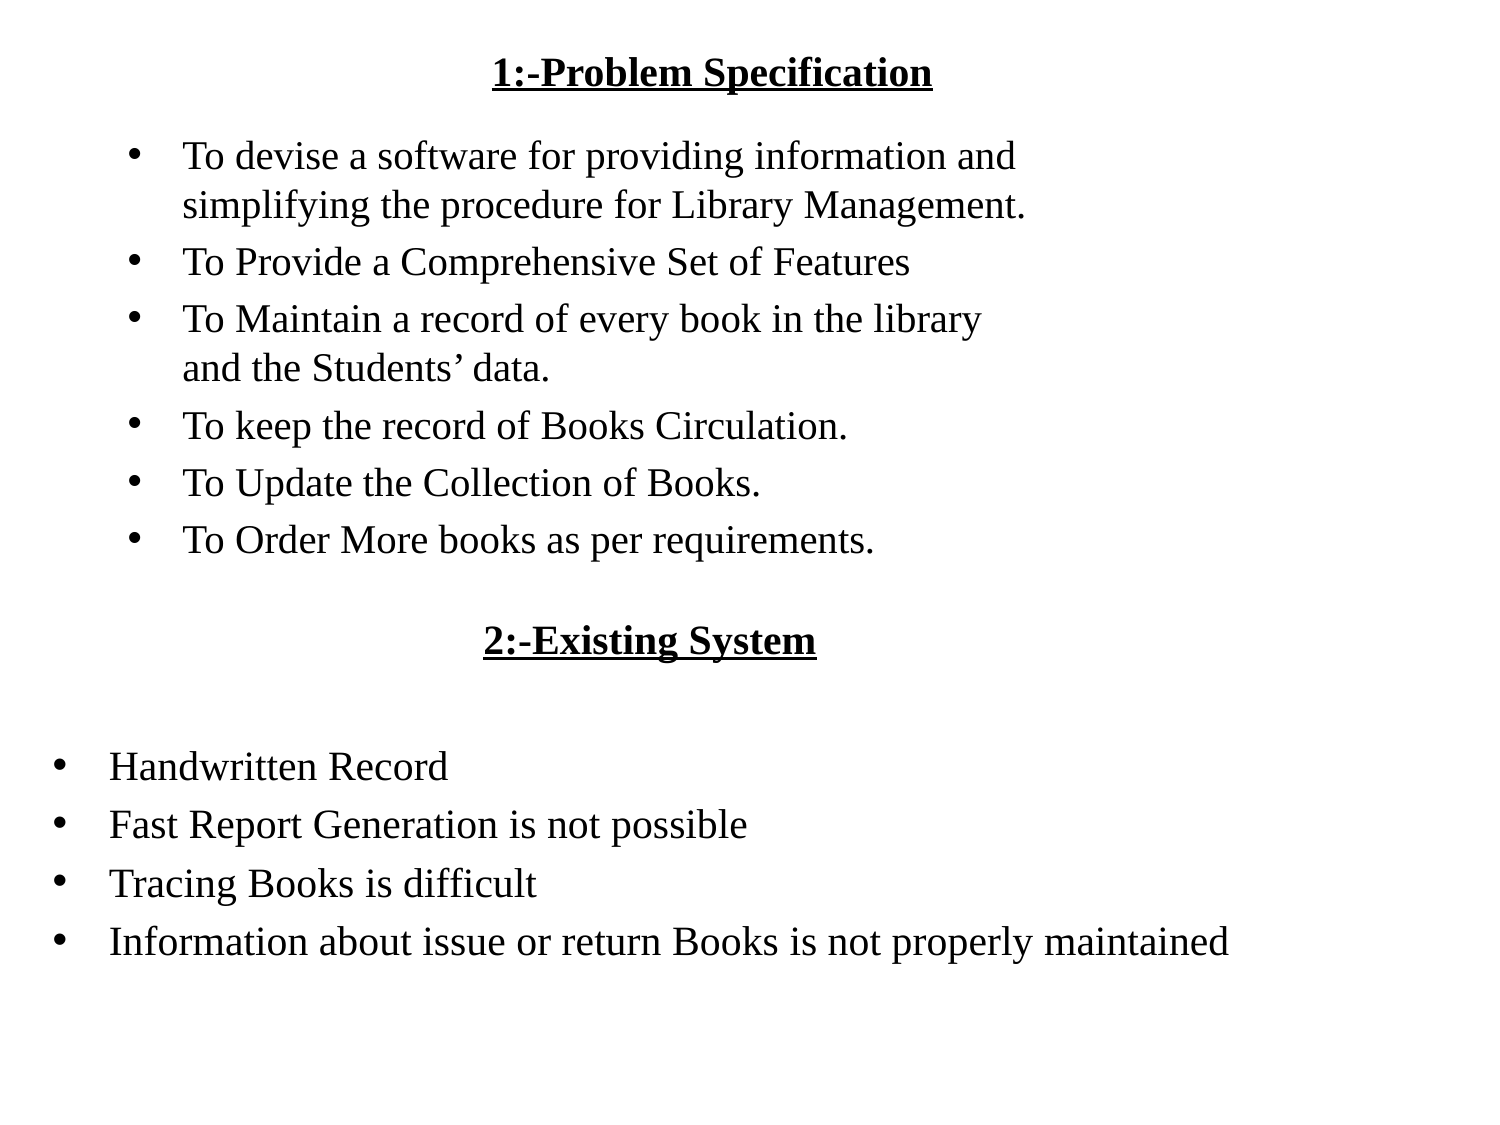

# 1:-Problem Specification
To devise a software for providing information and simplifying the procedure for Library Management.
To Provide a Comprehensive Set of Features
To Maintain a record of every book in the library and the Students’ data.
To keep the record of Books Circulation.
To Update the Collection of Books.
To Order More books as per requirements.

2:-Existing System
Handwritten Record
Fast Report Generation is not possible
Tracing Books is difficult
Information about issue or return Books is not properly maintained